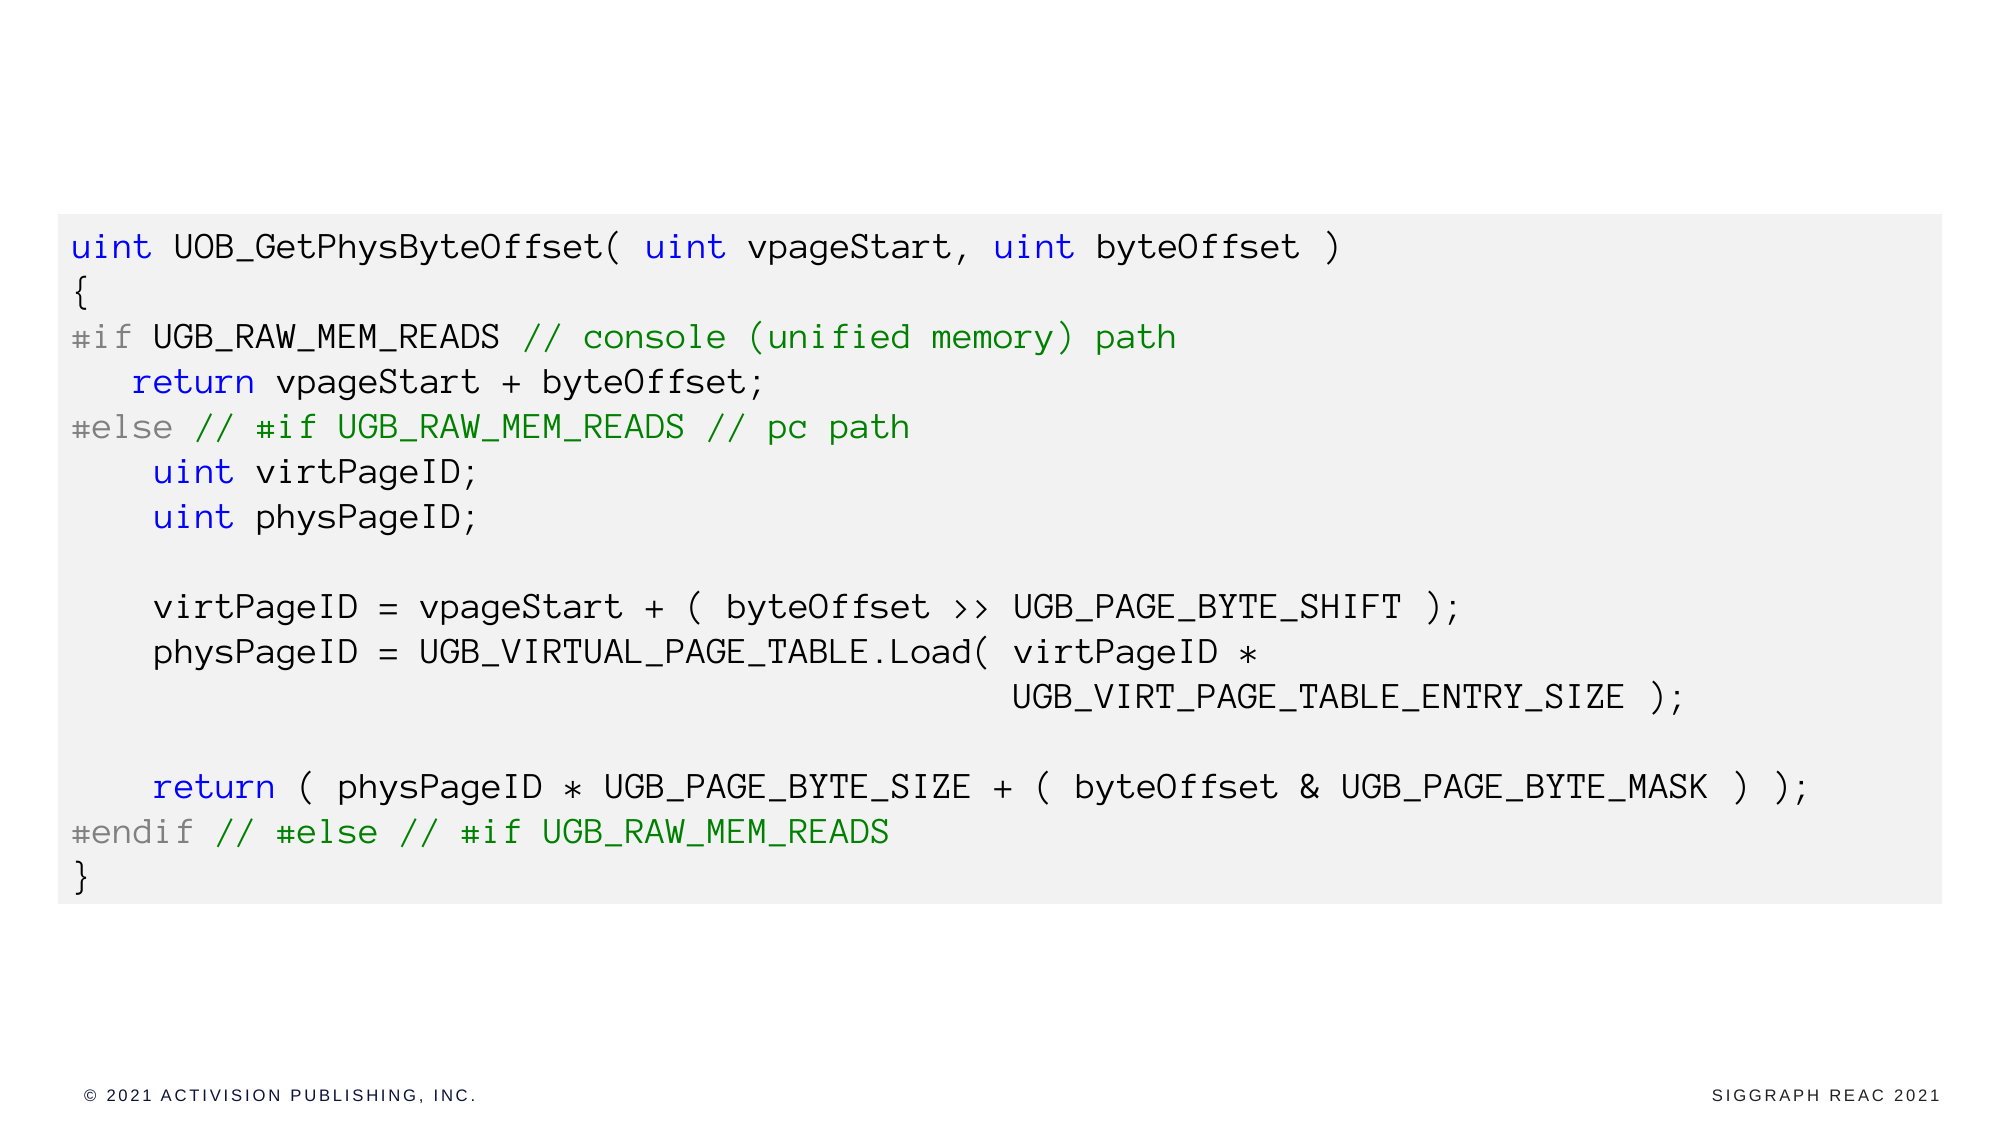

# UGB VIRTUALIZATION SHADER IMPLEMENTATION
uint UOB_GetPhysByteOffset( uint vpageStart, uint byteOffset )
{
#if UGB_RAW_MEM_READS // console (unified memory) path
   return vpageStart + byteOffset;
#else // #if UGB_RAW_MEM_READS // pc path
    uint virtPageID;
    uint physPageID;

    virtPageID = vpageStart + ( byteOffset >> UGB_PAGE_BYTE_SHIFT );
    physPageID = UGB_VIRTUAL_PAGE_TABLE.Load( virtPageID * 										  UGB_VIRT_PAGE_TABLE_ENTRY_SIZE );

    return ( physPageID * UGB_PAGE_BYTE_SIZE + ( byteOffset & UGB_PAGE_BYTE_MASK ) );
#endif // #else // #if UGB_RAW_MEM_READS
}